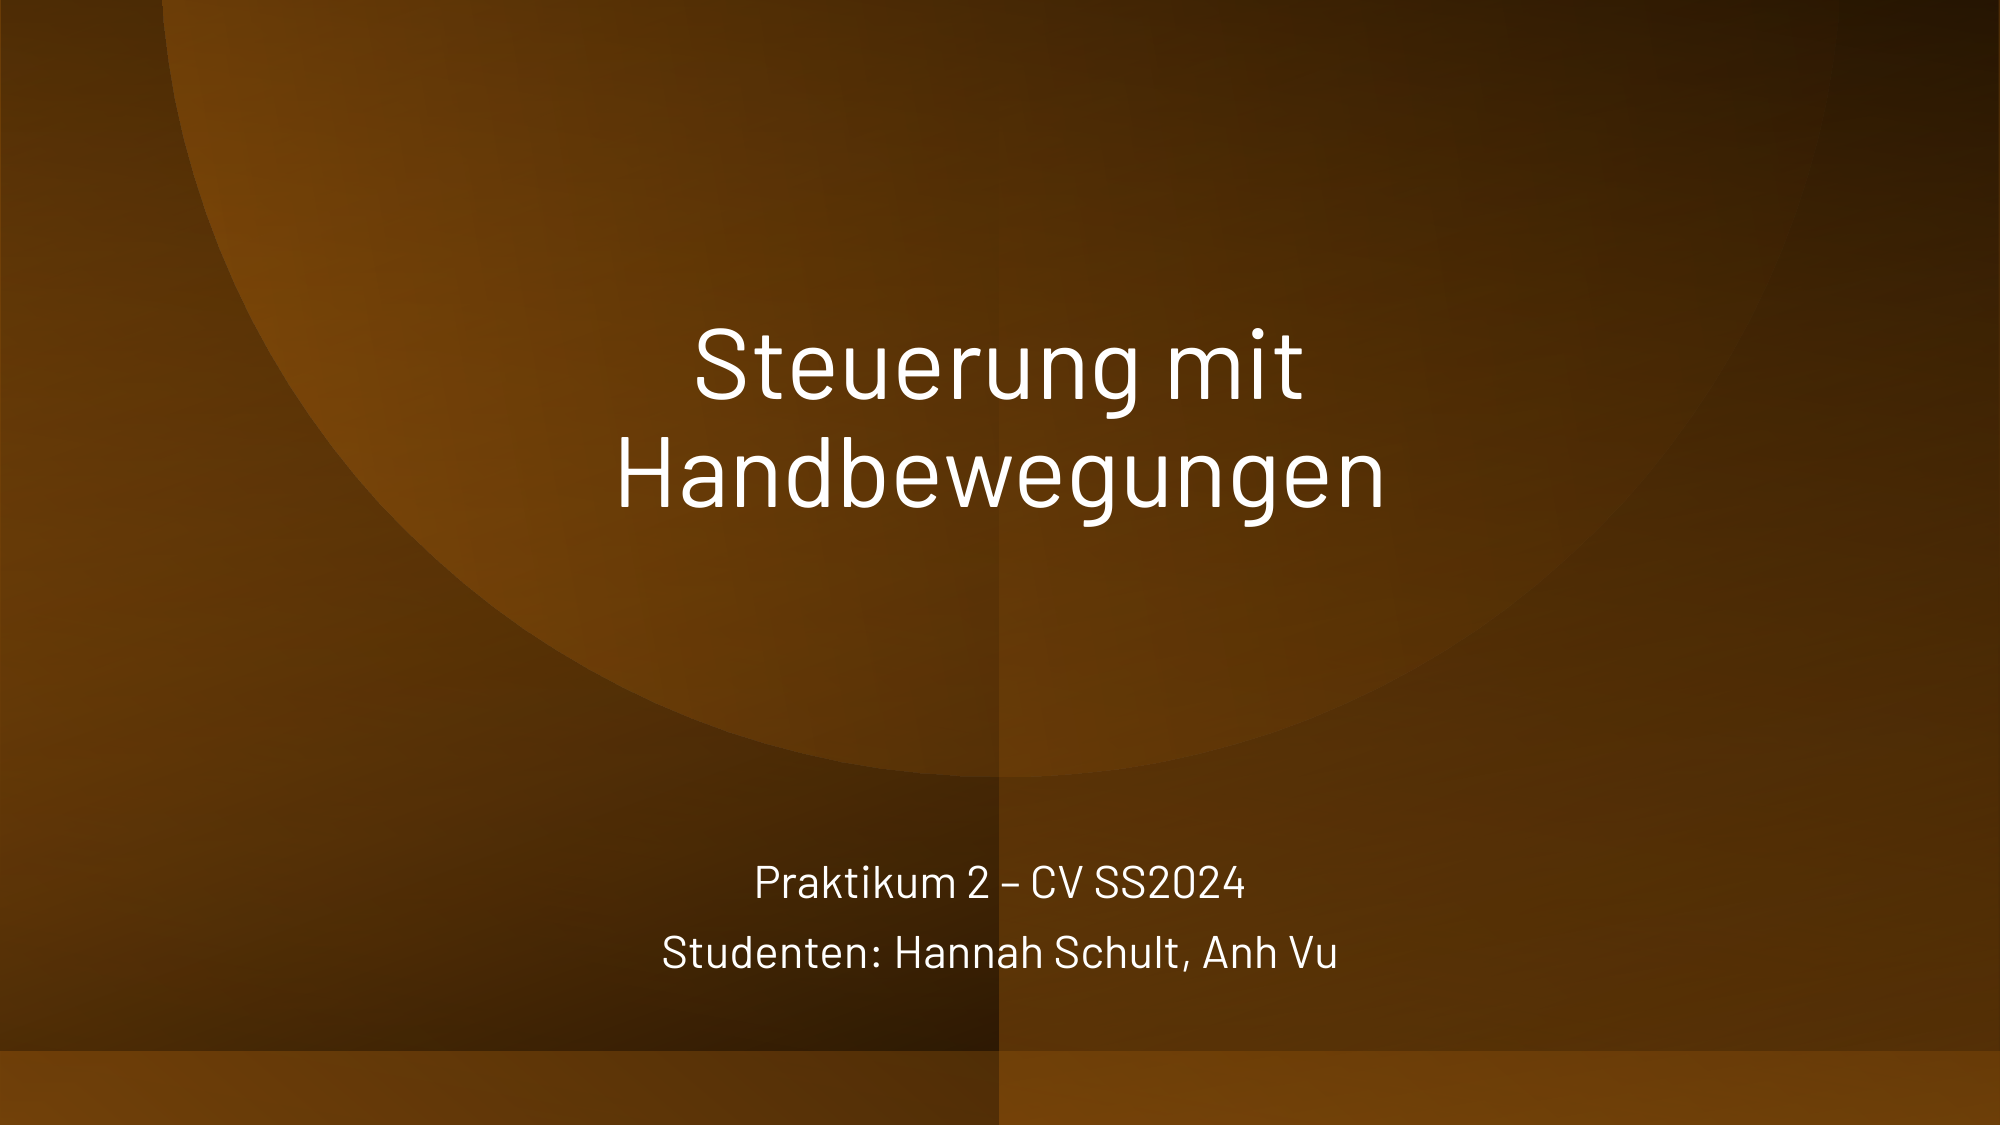

# Steuerung mit Handbewegungen
Praktikum 2 – CV SS2024
Studenten: Hannah Schult, Anh Vu